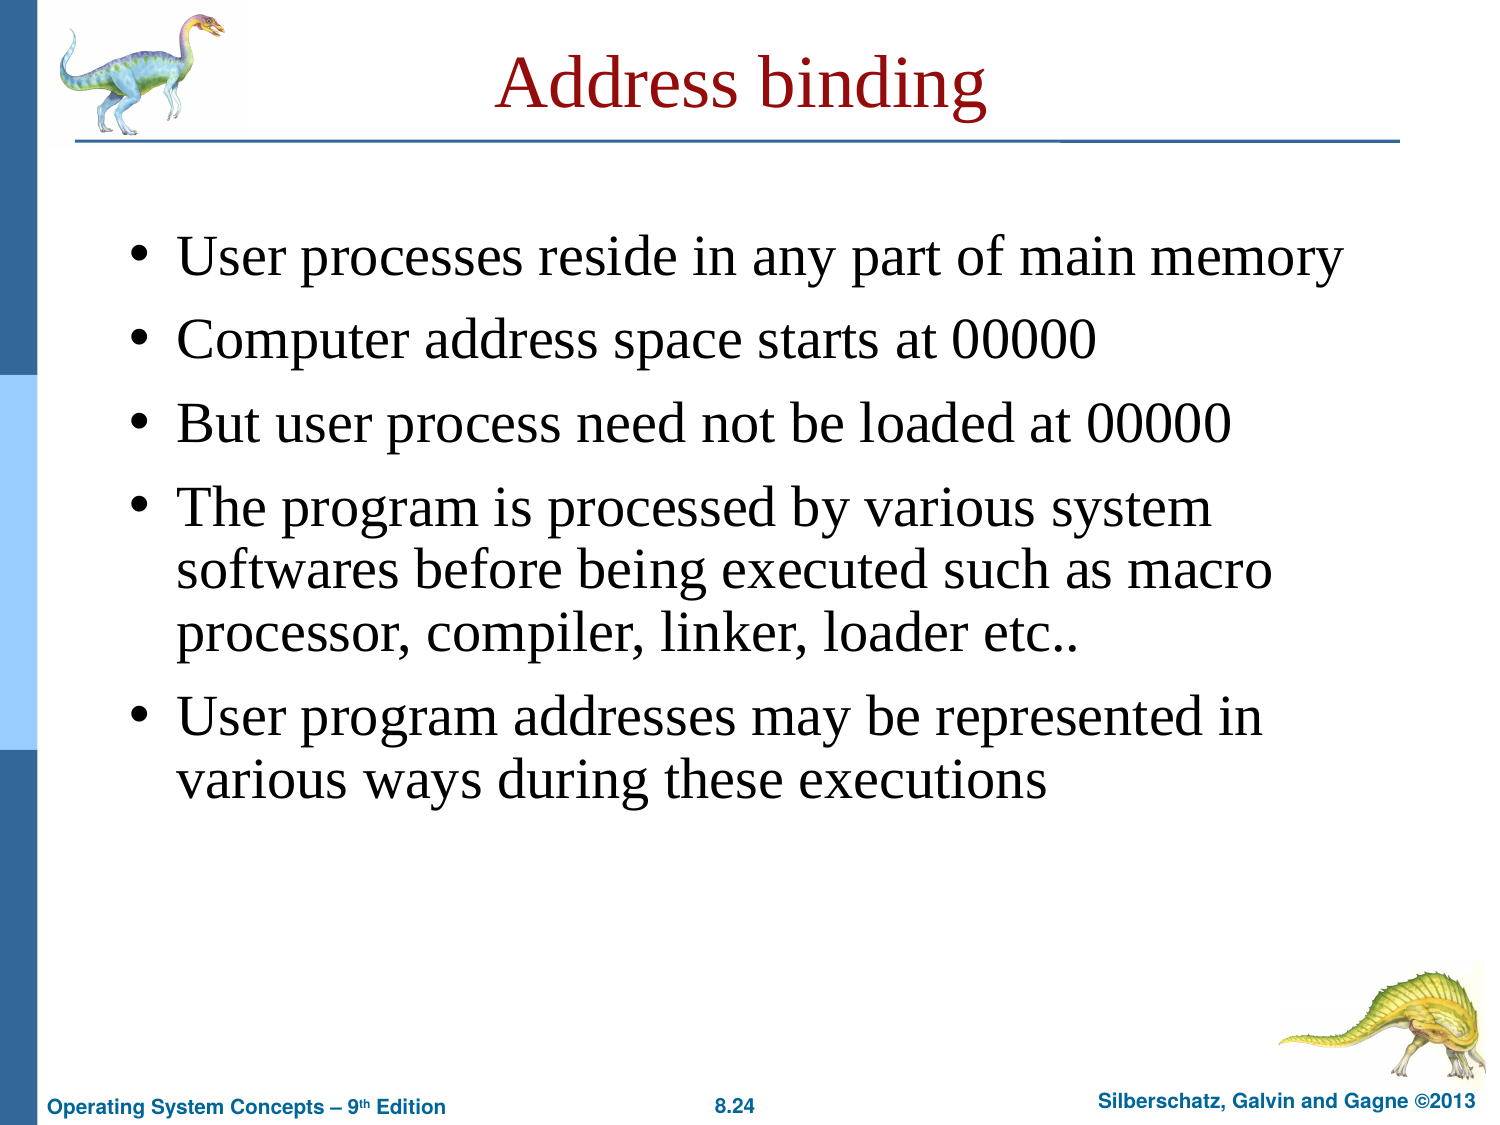

# Address binding
User processes reside in any part of main memory
Computer address space starts at 00000
But user process need not be loaded at 00000
The program is processed by various system softwares before being executed such as macro processor, compiler, linker, loader etc..
User program addresses may be represented in various ways during these executions